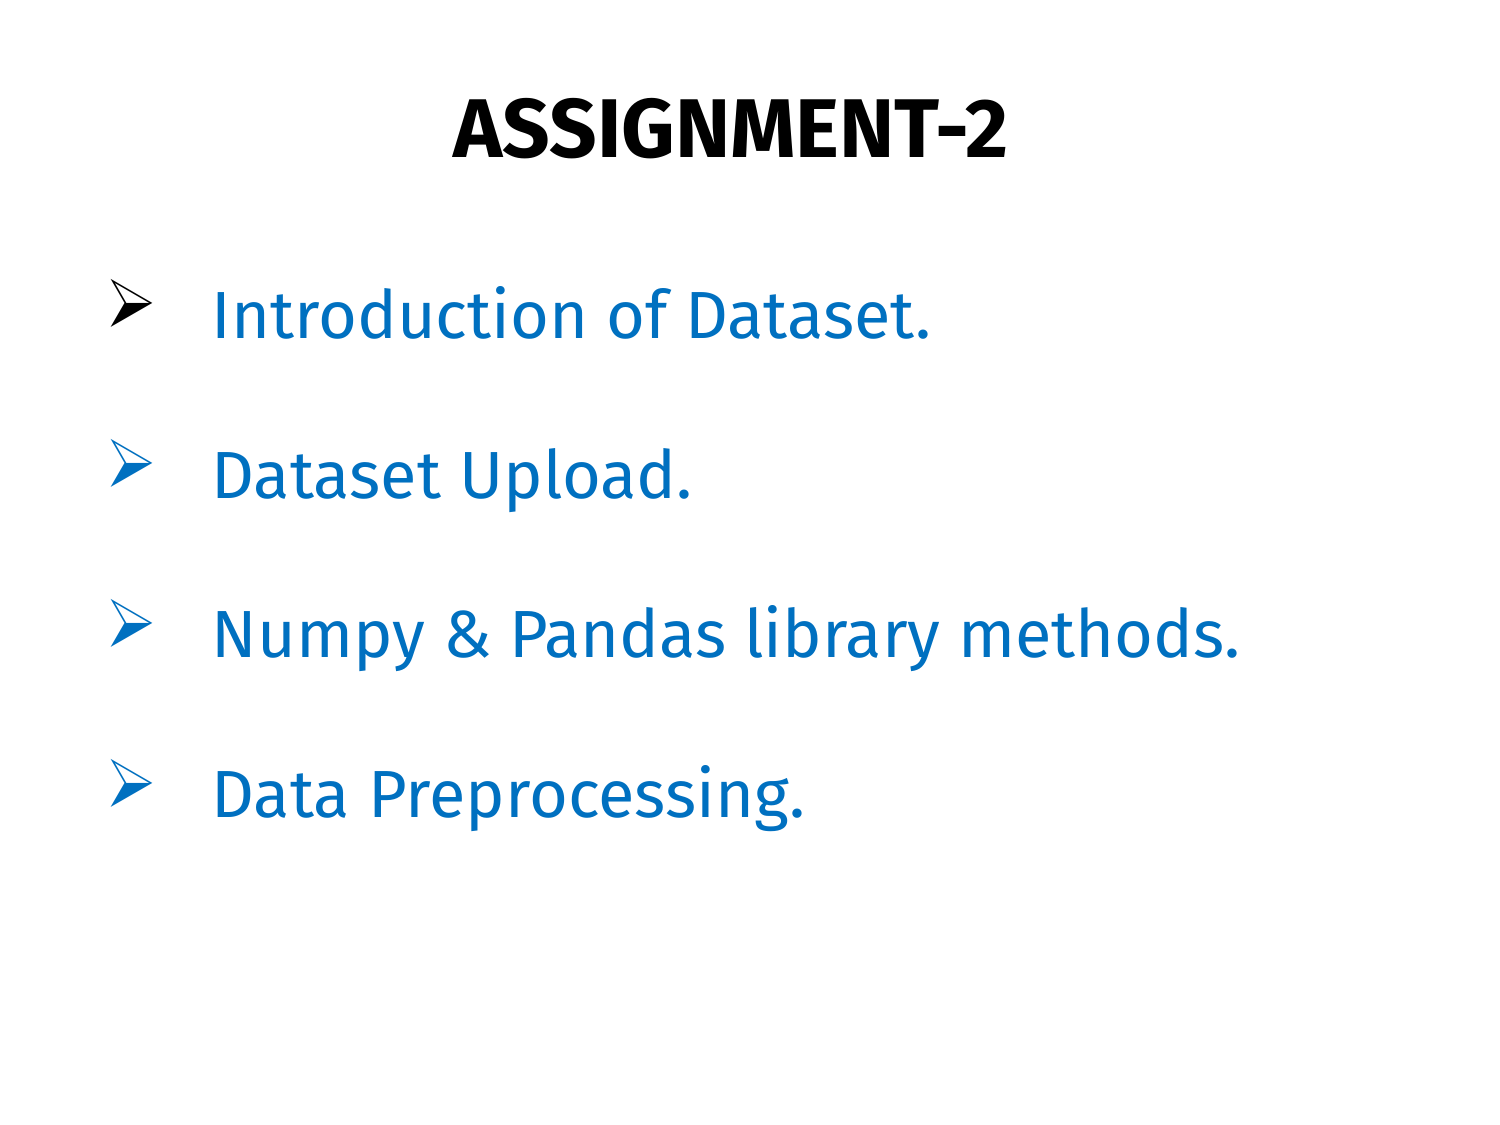

# Assignment-2
   Introduction of Dataset.

   Dataset Upload.

   Numpy & Pandas library methods.

   Data Preprocessing.